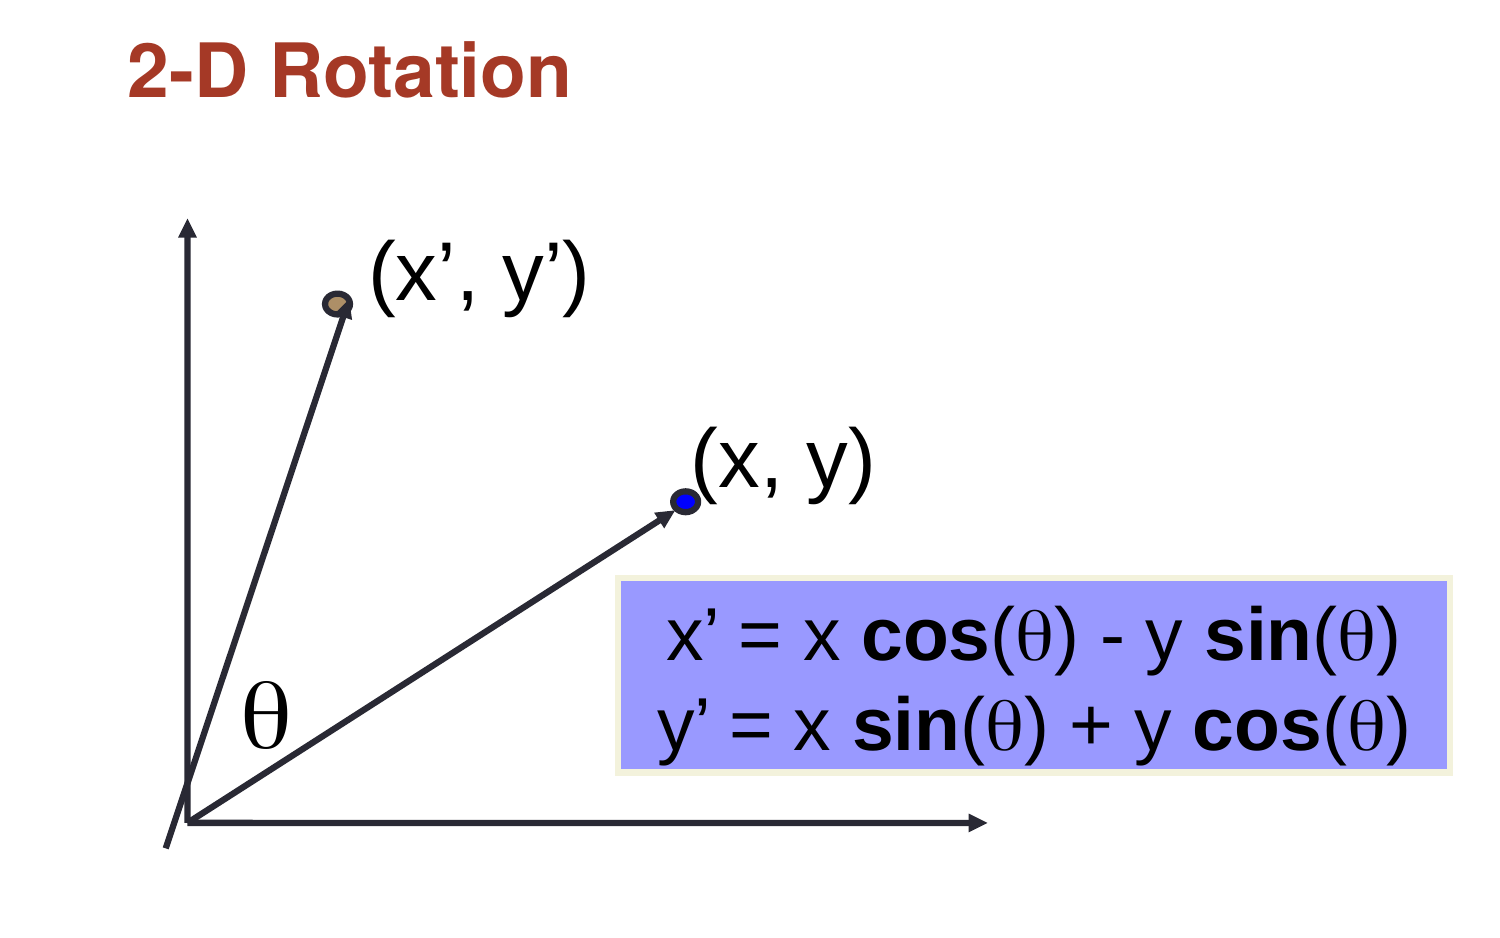

# 2-D Rotation
(x’, y’)

(x, y)

θ

x’ = x cos(θ) - y sin(θ)
y’ = x sin(θ) + y cos(θ)